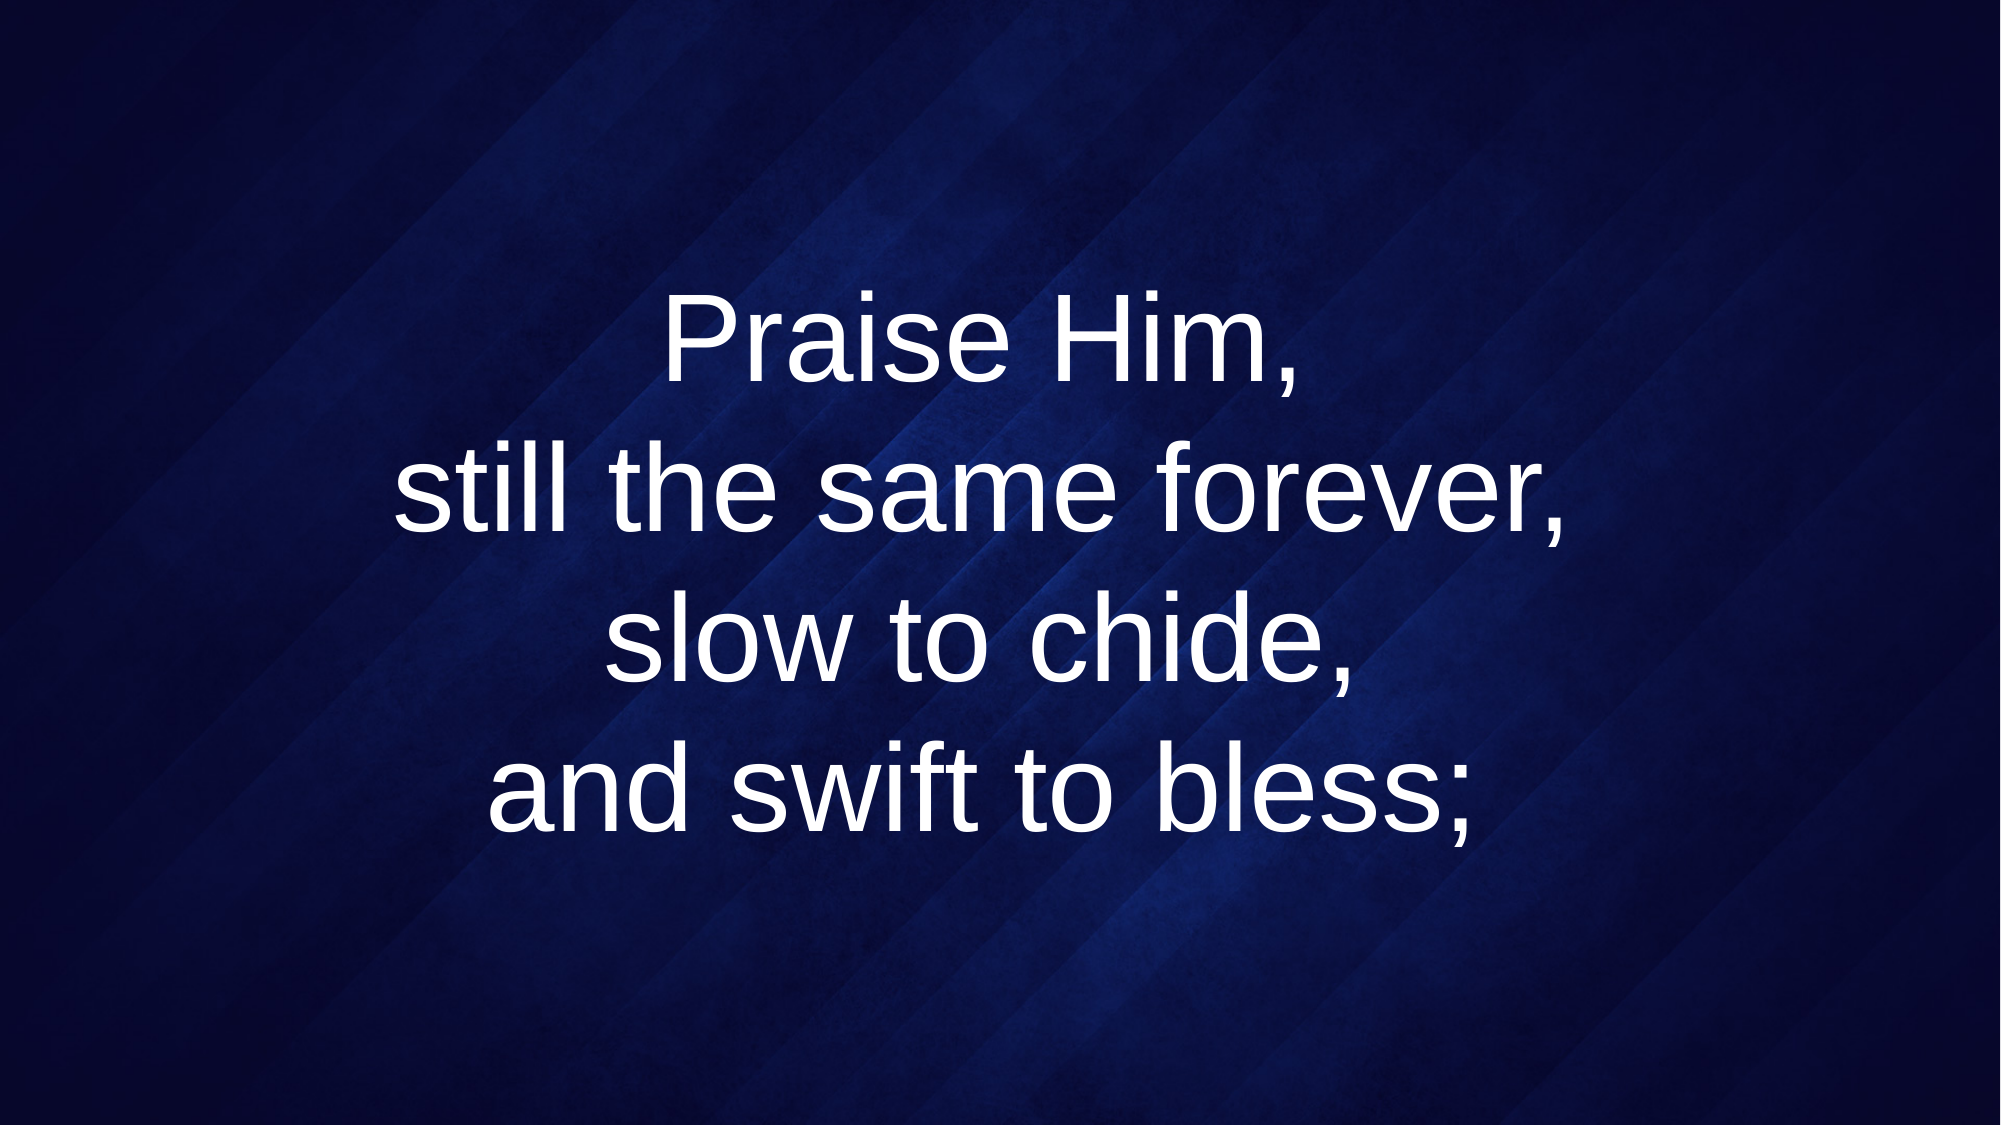

# Praise Him, still the same forever, slow to chide, and swift to bless;